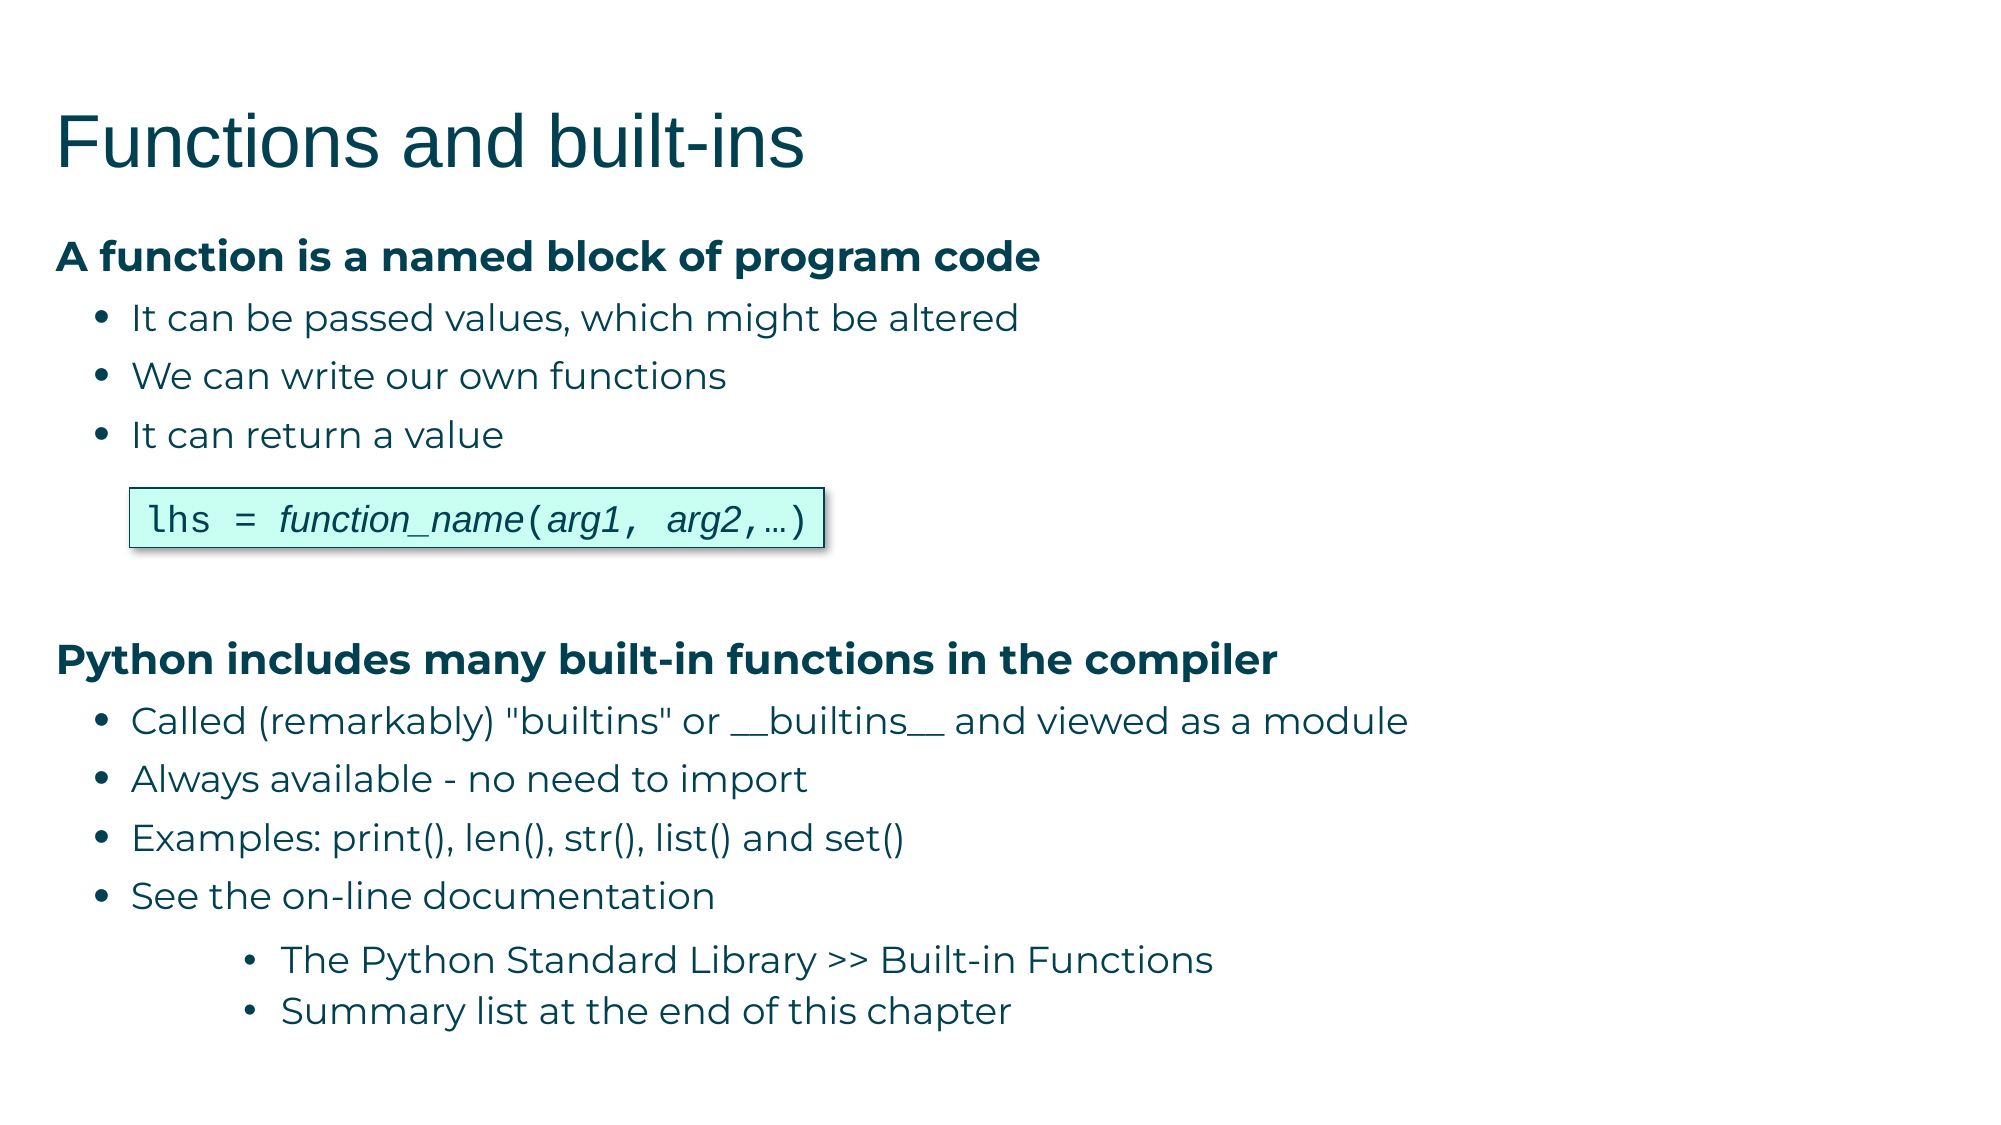

# Functions and built-ins
A function is a named block of program code
It can be passed values, which might be altered
We can write our own functions
It can return a value

Python includes many built-in functions in the compiler
Called (remarkably) "builtins" or __builtins__ and viewed as a module
Always available - no need to import
Examples: print(), len(), str(), list() and set()
See the on-line documentation
The Python Standard Library >> Built-in Functions
Summary list at the end of this chapter

lhs = function_name(arg1, arg2,…)